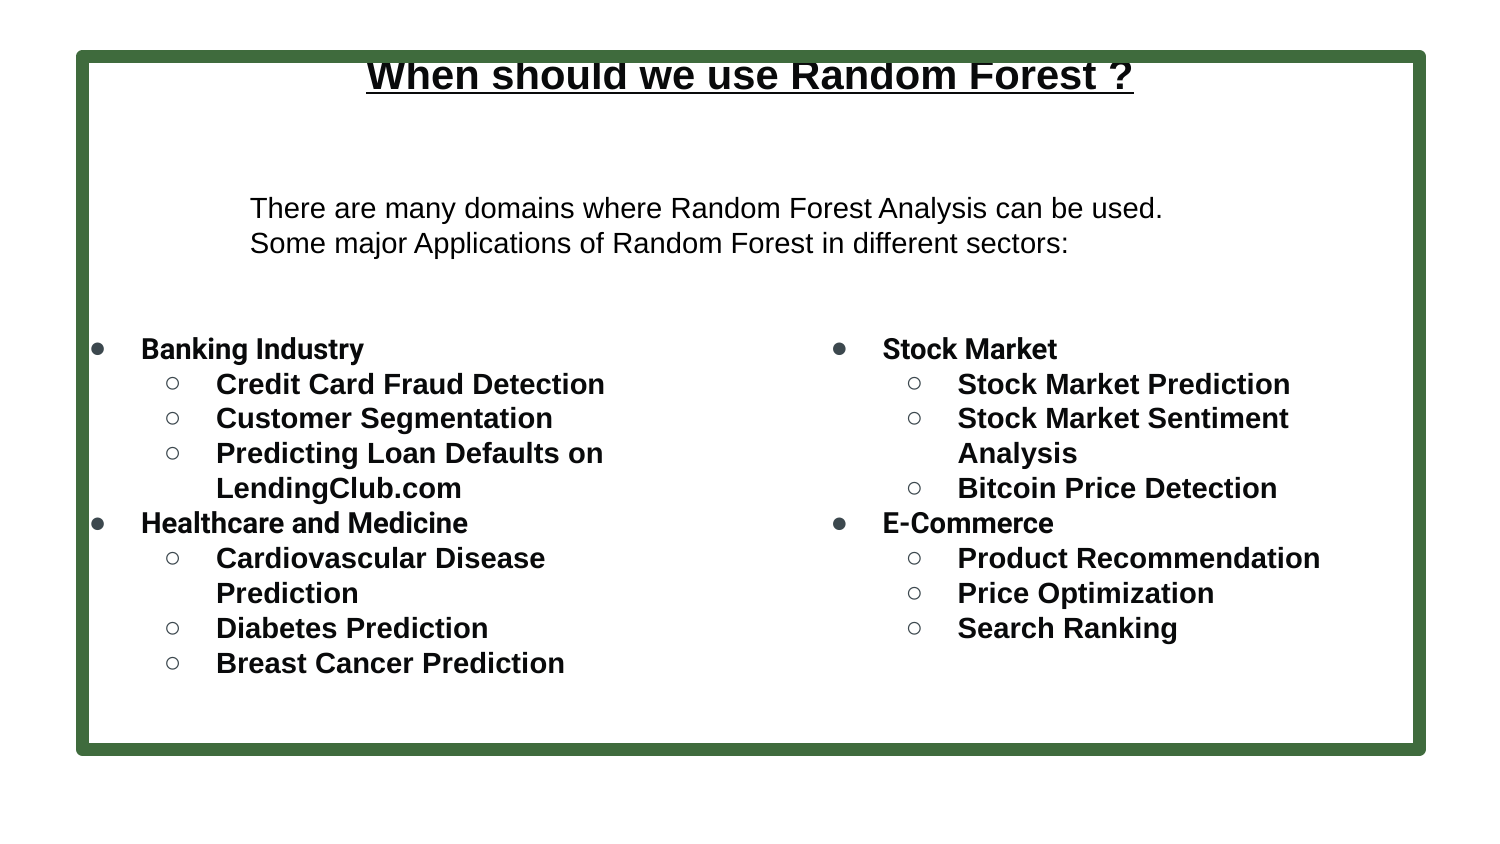

# When should we use Random Forest ?

There are many domains where Random Forest Analysis can be used.
Some major Applications of Random Forest in different sectors:

Banking Industry
Credit Card Fraud Detection
Customer Segmentation
Predicting Loan Defaults on LendingClub.com
Healthcare and Medicine
Cardiovascular Disease Prediction
Diabetes Prediction
Breast Cancer Prediction

Stock Market
Stock Market Prediction
Stock Market Sentiment Analysis
Bitcoin Price Detection
E-Commerce
Product Recommendation
Price Optimization
Search Ranking